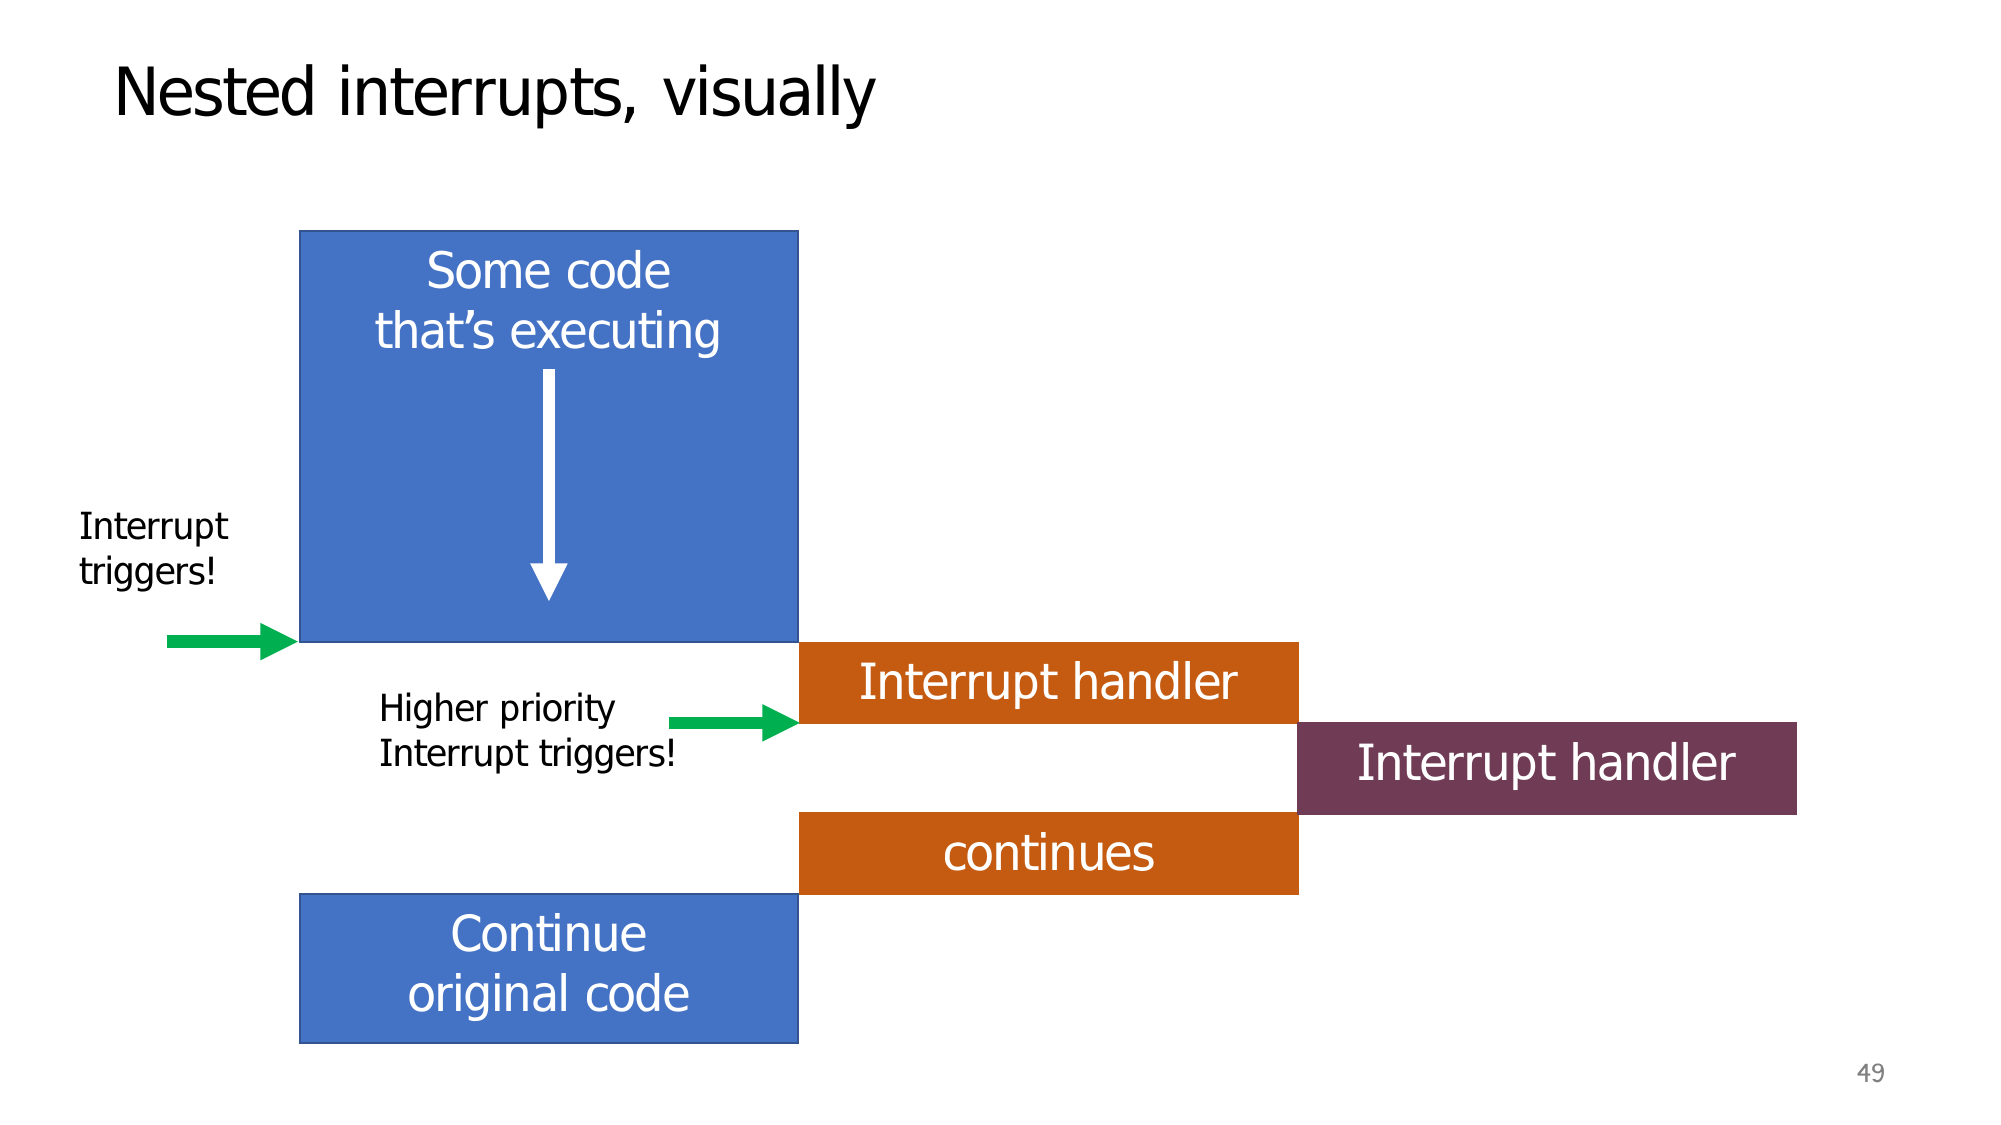

# Nested interrupts, visually
Some code
that’s executing
Interrupt triggers!
Interrupt handler
Higher priority
Interrupt triggers!
Interrupt handler
continues
Continue
original code
49